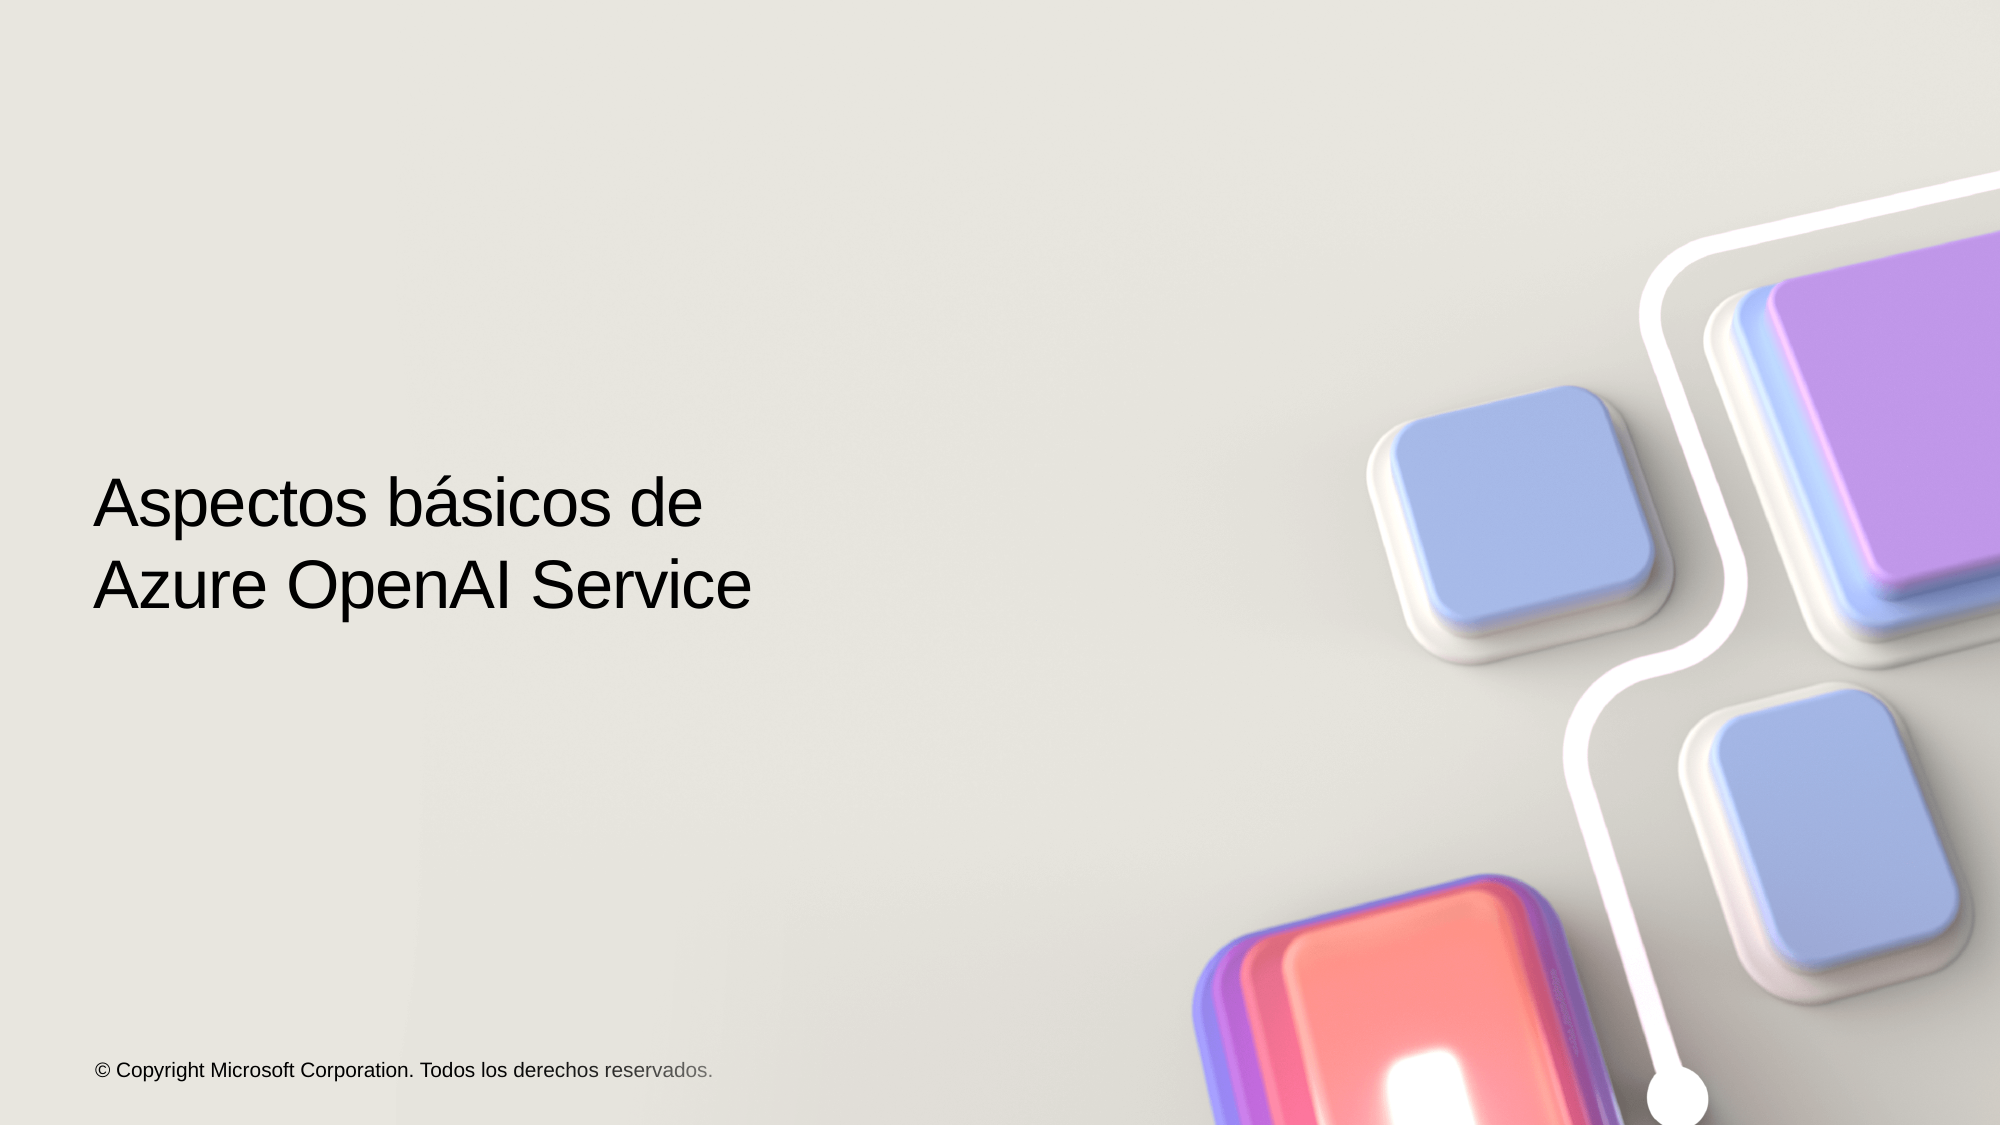

# Aspectos básicos de Azure OpenAI Service